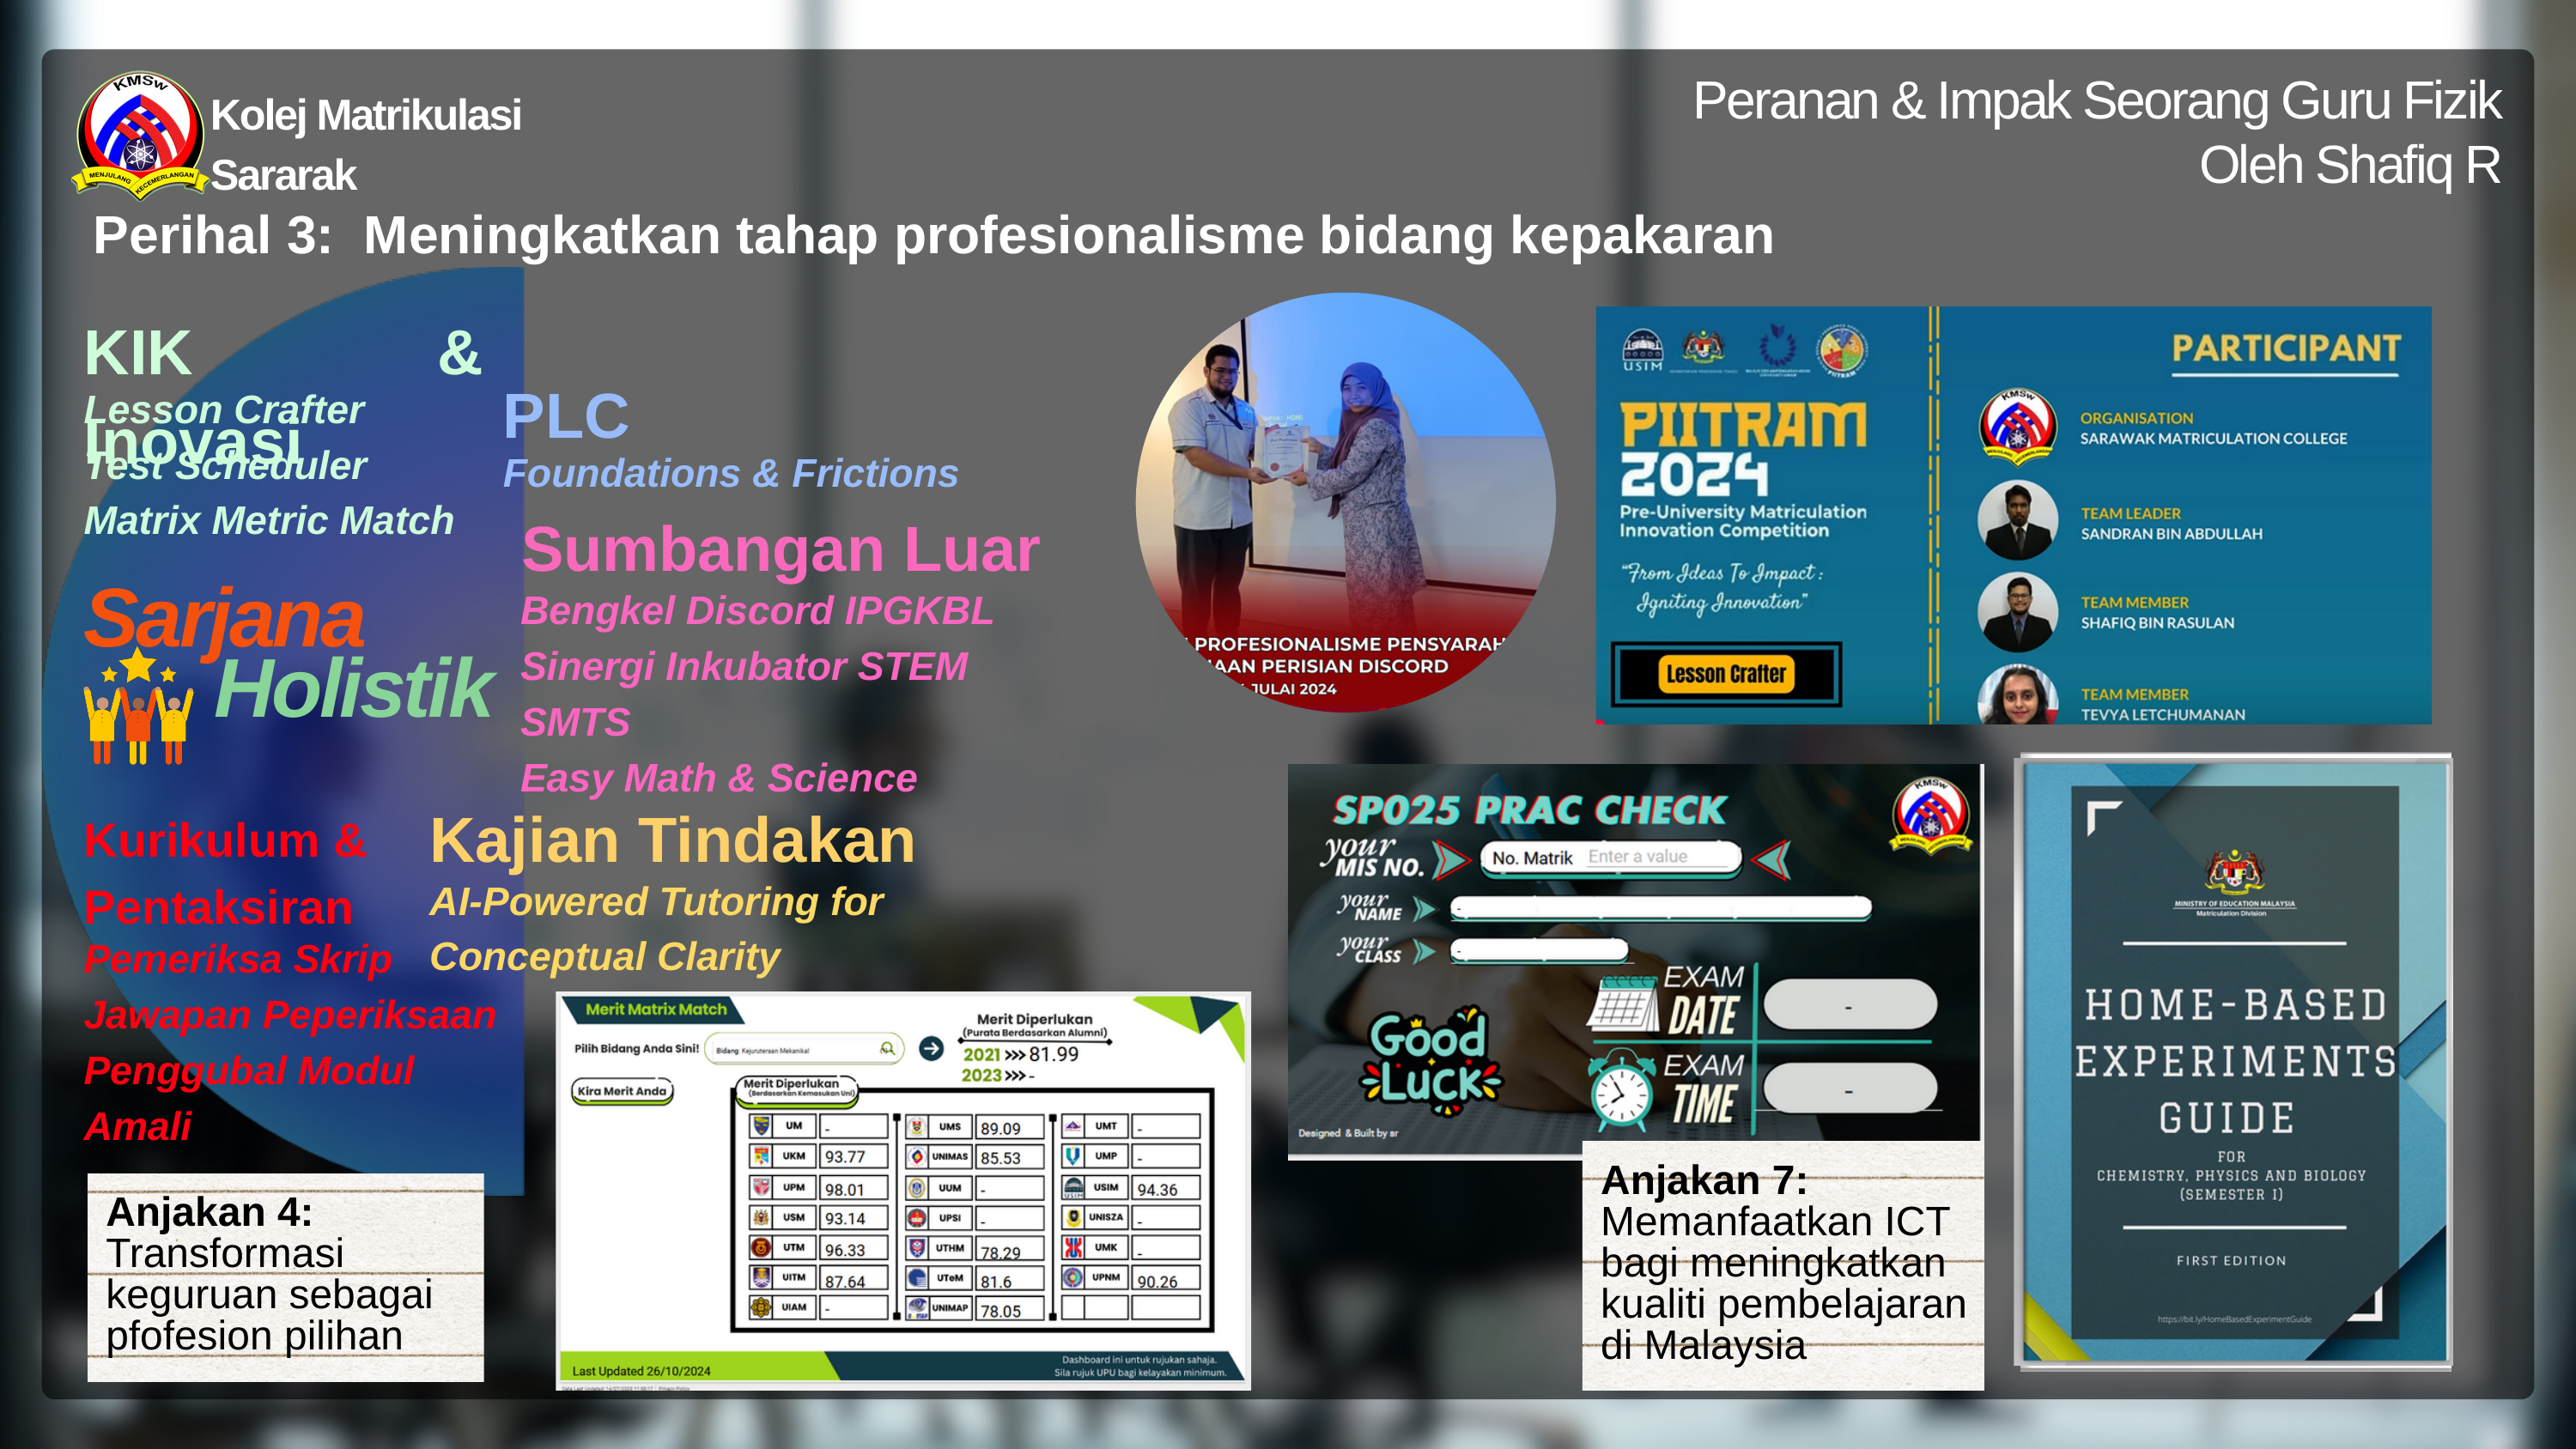

Peranan & Impak Seorang Guru Fizik
Oleh Shafiq R

Kolej Matrikulasi Sararak
Perihal 3:  Meningkatkan tahap profesionalisme bidang kepakaran

KIK & Inovasi

PLC
Lesson Crafter
Test Scheduler
Matrix Metric Match
Foundations & Frictions
Sumbangan Luar
Sarjana
Bengkel Discord IPGKBL
Sinergi Inkubator STEM SMTS
Easy Math & Science
Holistik

Kajian Tindakan
Kurikulum & Pentaksiran
AI-Powered Tutoring for Conceptual Clarity
Pemeriksa Skrip Jawapan Peperiksaan
Penggubal Modul Amali

Anjakan 7:
Memanfaatkan ICT bagi meningkatkan kualiti pembelajaran di Malaysia

Anjakan 4:
Transformasi keguruan sebagai pfofesion pilihan